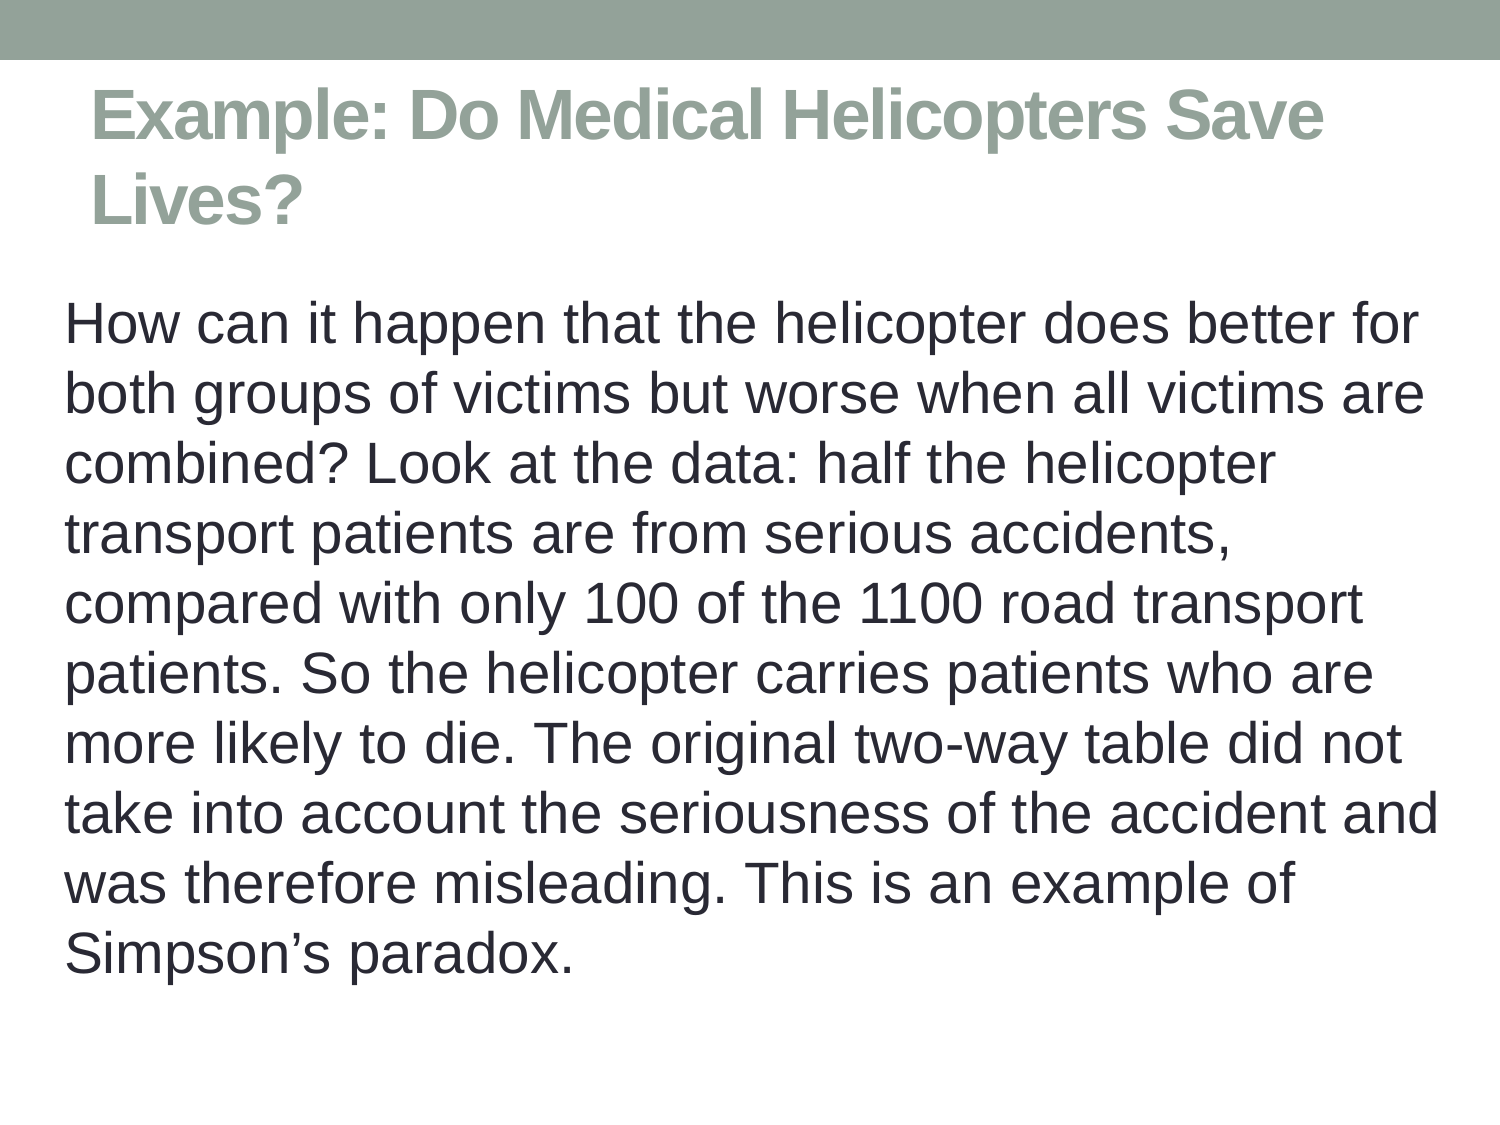

# Example: Do Medical Helicopters Save Lives?
How can it happen that the helicopter does better for both groups of victims but worse when all victims are combined? Look at the data: half the helicopter transport patients are from serious accidents, compared with only 100 of the 1100 road transport patients. So the helicopter carries patients who are more likely to die. The original two-way table did not take into account the seriousness of the accident and was therefore misleading. This is an example of Simpson’s paradox.